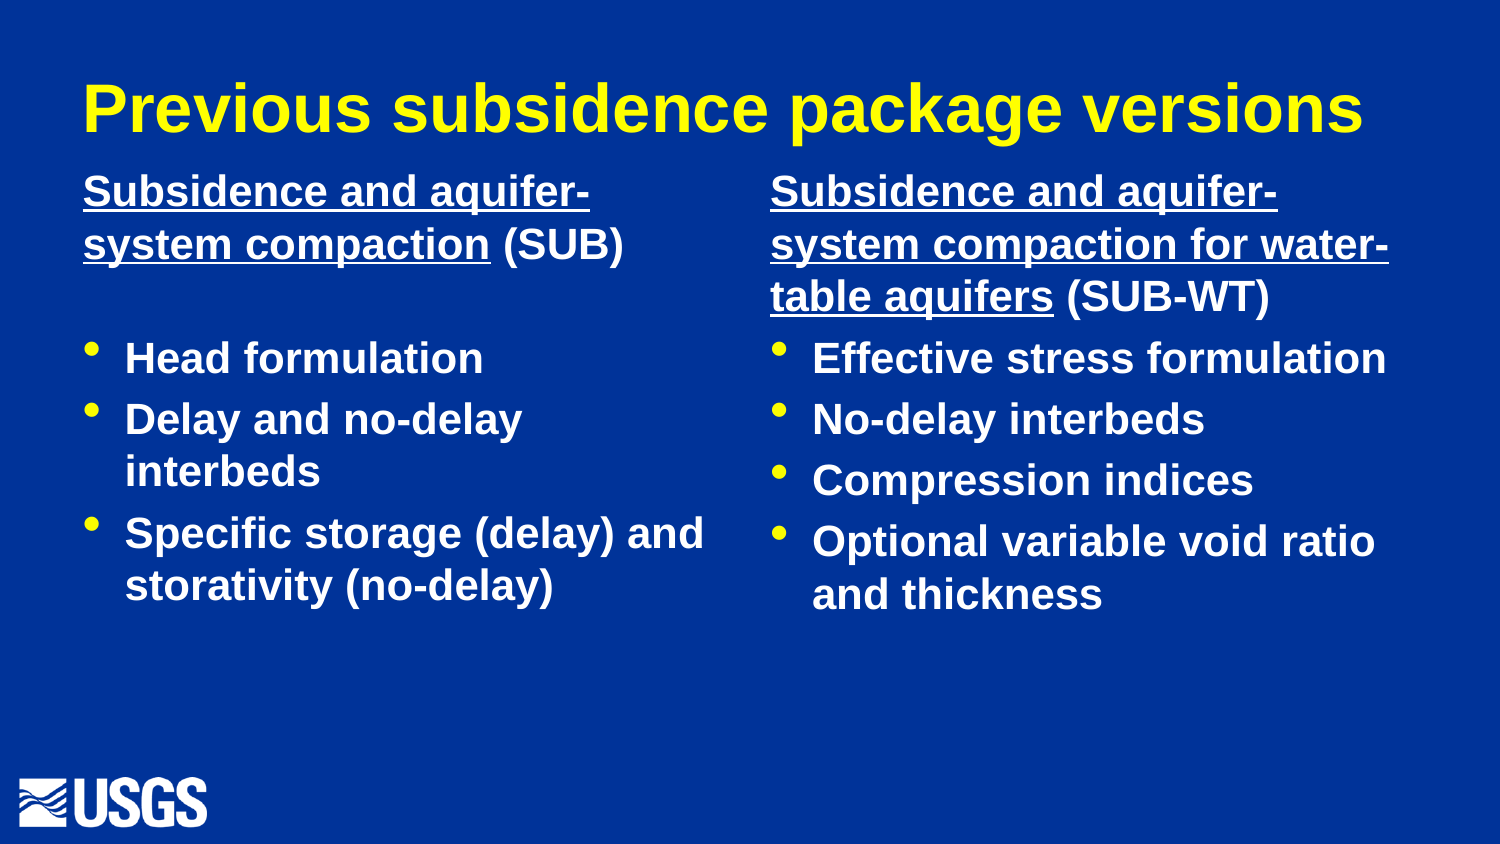

# Previous subsidence package versions
Subsidence and aquifer-system compaction (SUB)
Head formulation
Delay and no-delay interbeds
Specific storage (delay) and storativity (no-delay)
Subsidence and aquifer-system compaction for water-table aquifers (SUB-WT)
Effective stress formulation
No-delay interbeds
Compression indices
Optional variable void ratio and thickness